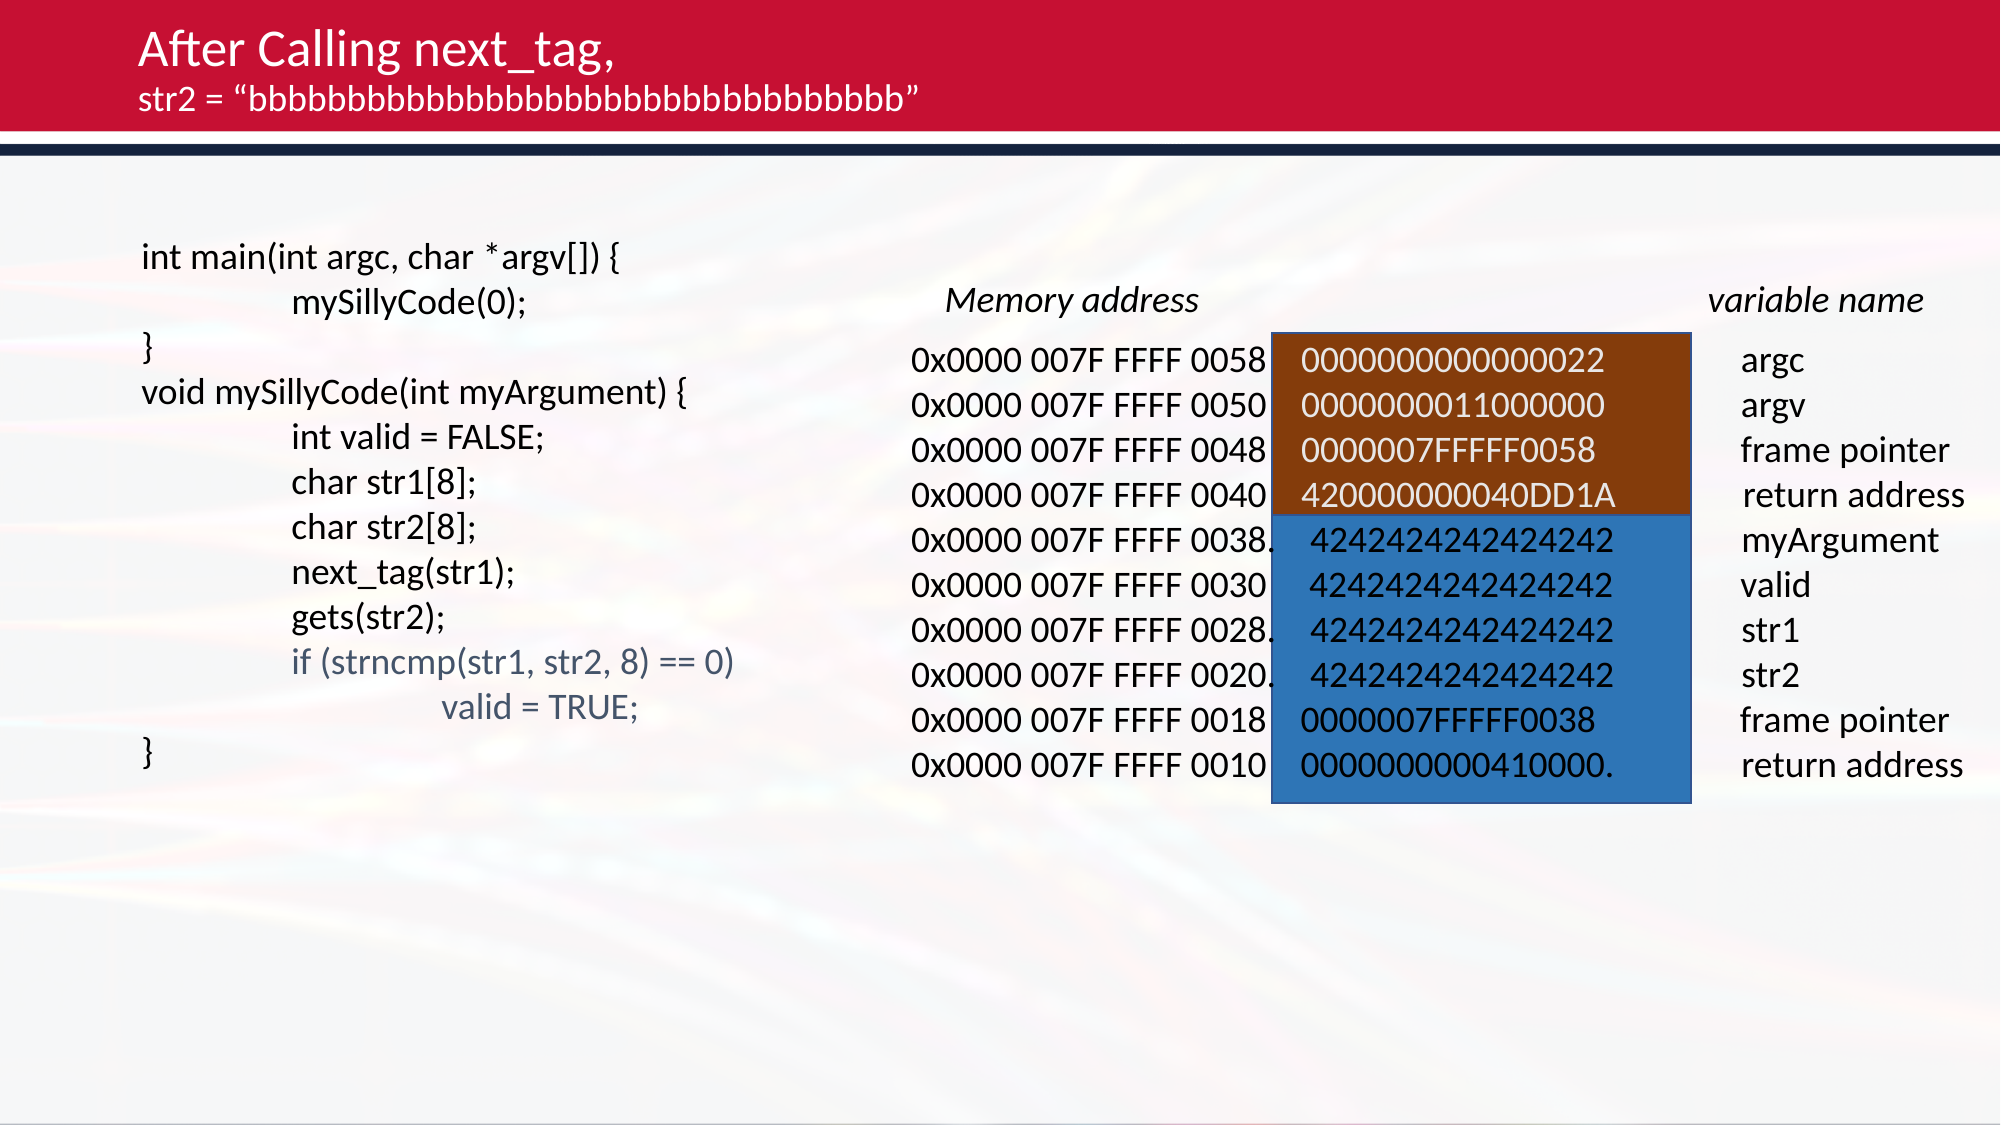

# After Calling next_tag, str2 = “bbbbbbbbbbbbbbbbbbbbbbbbbbbbbbbbb”
int main(int argc, char *argv[]) {
	mySillyCode(0);
}
void mySillyCode(int myArgument) {
	int valid = FALSE;
	char str1[8];
	char str2[8];
	next_tag(str1);
	gets(str2);
	if (strncmp(str1, str2, 8) == 0)
		valid = TRUE;
}
Memory address                                                            variable name
0x0000 007F FFFF 0058    0000000000000022                argc
0x0000 007F FFFF 0050    0000000011000000                argv
0x0000 007F FFFF 0048    0000007FFFFF0058                 frame pointer
0x0000 007F FFFF 0040    420000000040DD1A               return address
0x0000 007F FFFF 0038.    4242424242424242               myArgument
0x0000 007F FFFF 0030     4242424242424242               valid
0x0000 007F FFFF 0028.    4242424242424242               str1
0x0000 007F FFFF 0020.    4242424242424242               str2
0x0000 007F FFFF 0018    0000007FFFFF0038                 frame pointer
0x0000 007F FFFF 0010    0000000000410000.               return address